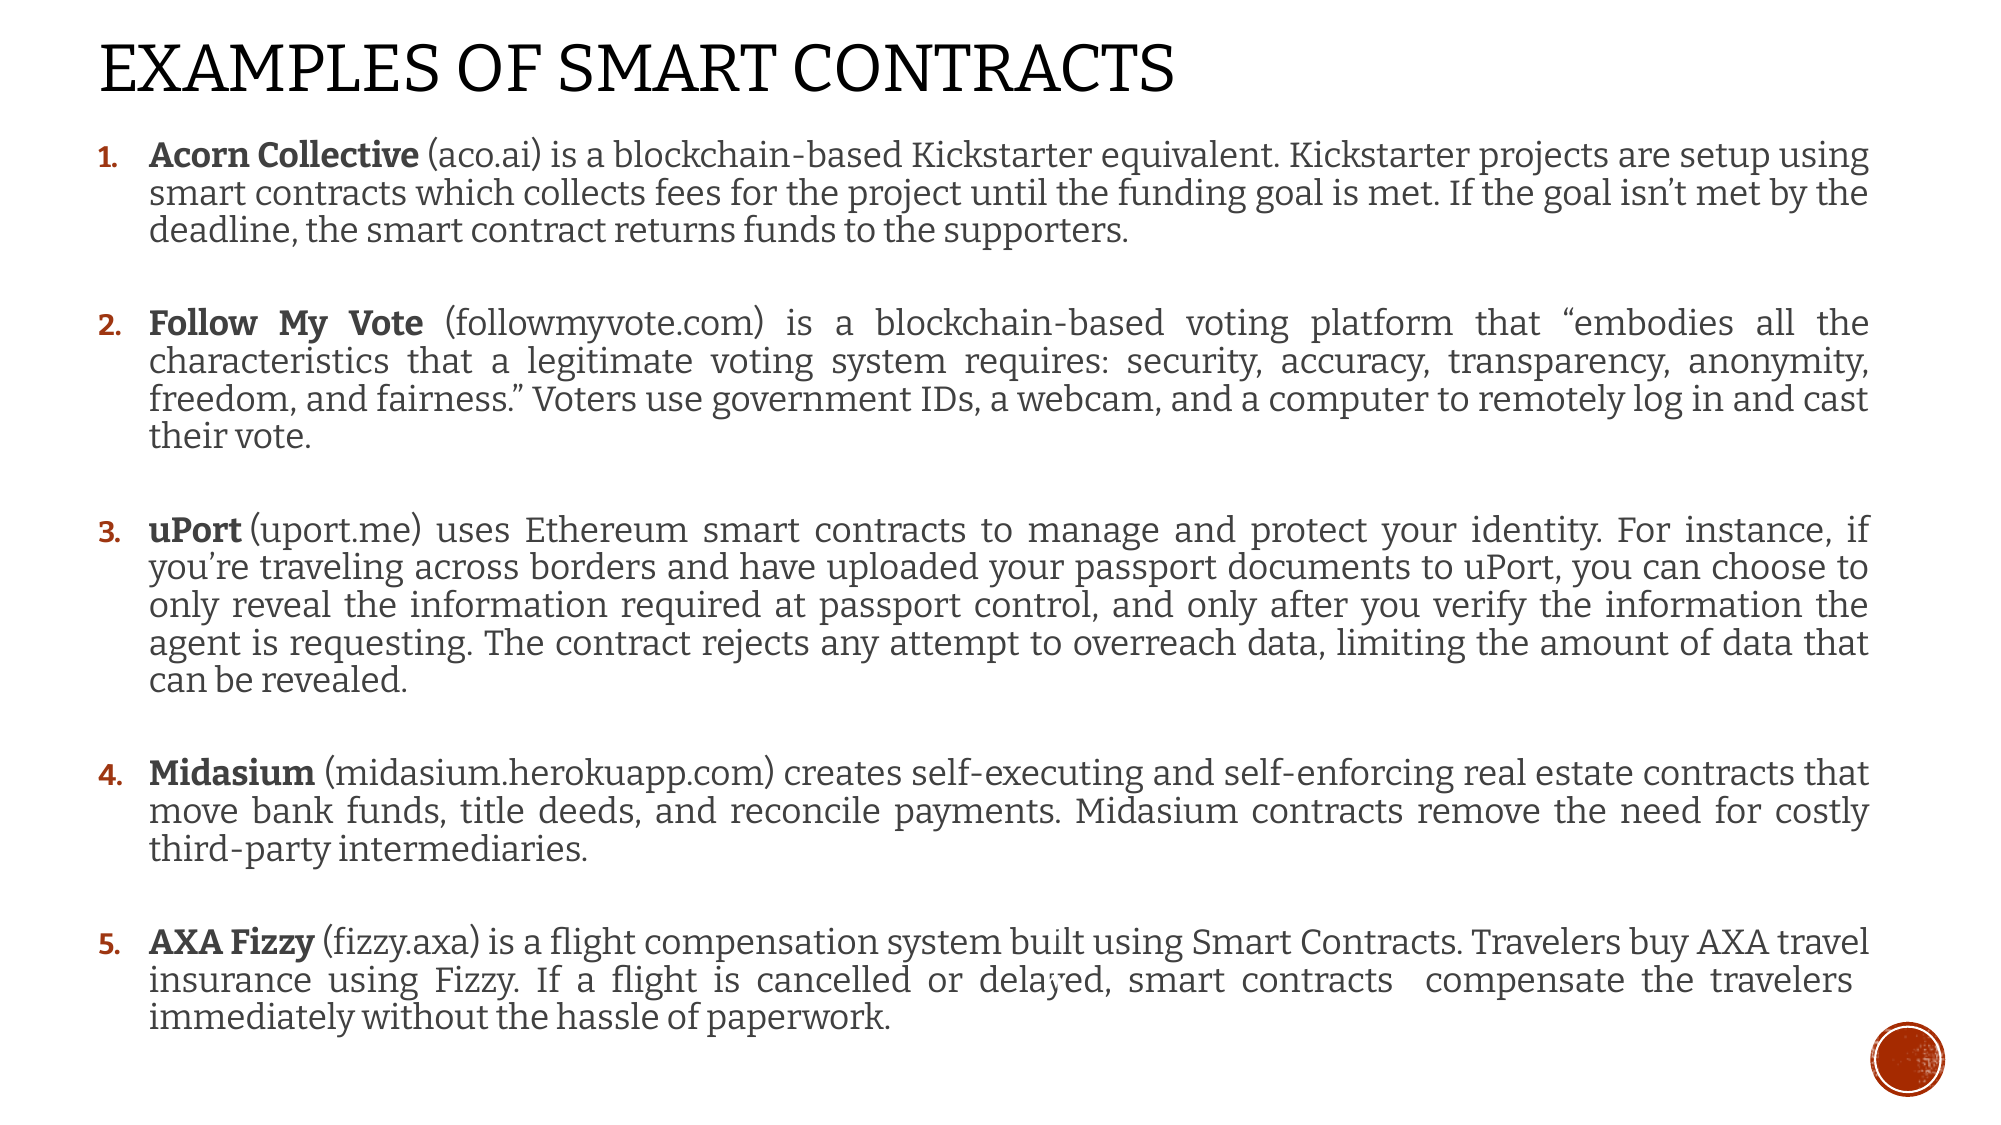

# ExamPLES of SMART CONTRACTS

Acorn Collective (aco.ai) is a blockchain-based Kickstarter equivalent. Kickstarter projects are setup using smart contracts which collects fees for the project until the funding goal is met. If the goal isn’t met by the deadline, the smart contract returns funds to the supporters.

Follow My Vote (followmyvote.com) is a blockchain-based voting platform that “embodies all the characteristics that a legitimate voting system requires: security, accuracy, transparency, anonymity, freedom, and fairness.” Voters use government IDs, a webcam, and a computer to remotely log in and cast their vote.

uPort (uport.me) uses Ethereum smart contracts to manage and protect your identity. For instance, if you’re traveling across borders and have uploaded your passport documents to uPort, you can choose to only reveal the information required at passport control, and only after you verify the information the agent is requesting. The contract rejects any attempt to overreach data, limiting the amount of data that can be revealed.

Midasium (midasium.herokuapp.com) creates self-executing and self-enforcing real estate contracts that move bank funds, title deeds, and reconcile payments. Midasium contracts remove the need for costly third-party intermediaries.

AXA Fizzy (fizzy.axa) is a flight compensation system built using Smart Contracts. Travelers buy AXA travel insurance using Fizzy. If a flight is cancelled or delayed, smart contracts  compensate the travelers  immediately without the hassle of paperwork.

This